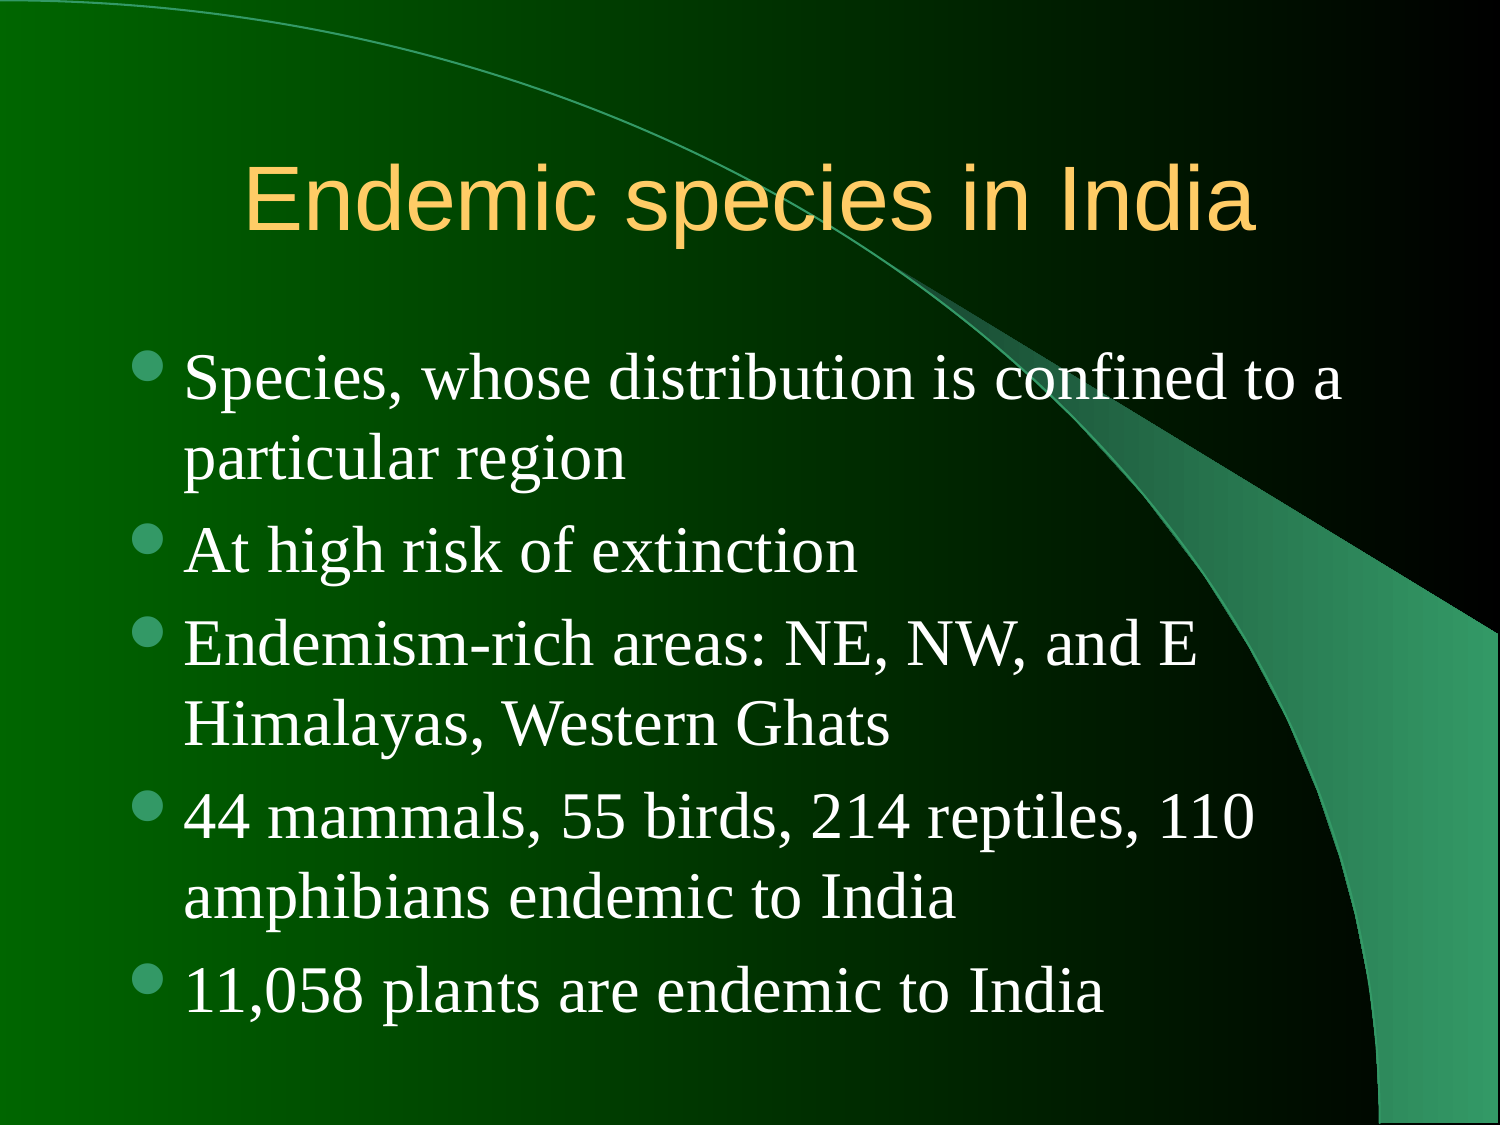

# Endemic species in India
Species, whose distribution is confined to a particular region
At high risk of extinction
Endemism-rich areas: NE, NW, and E Himalayas, Western Ghats
44 mammals, 55 birds, 214 reptiles, 110 amphibians endemic to India
11,058 plants are endemic to India